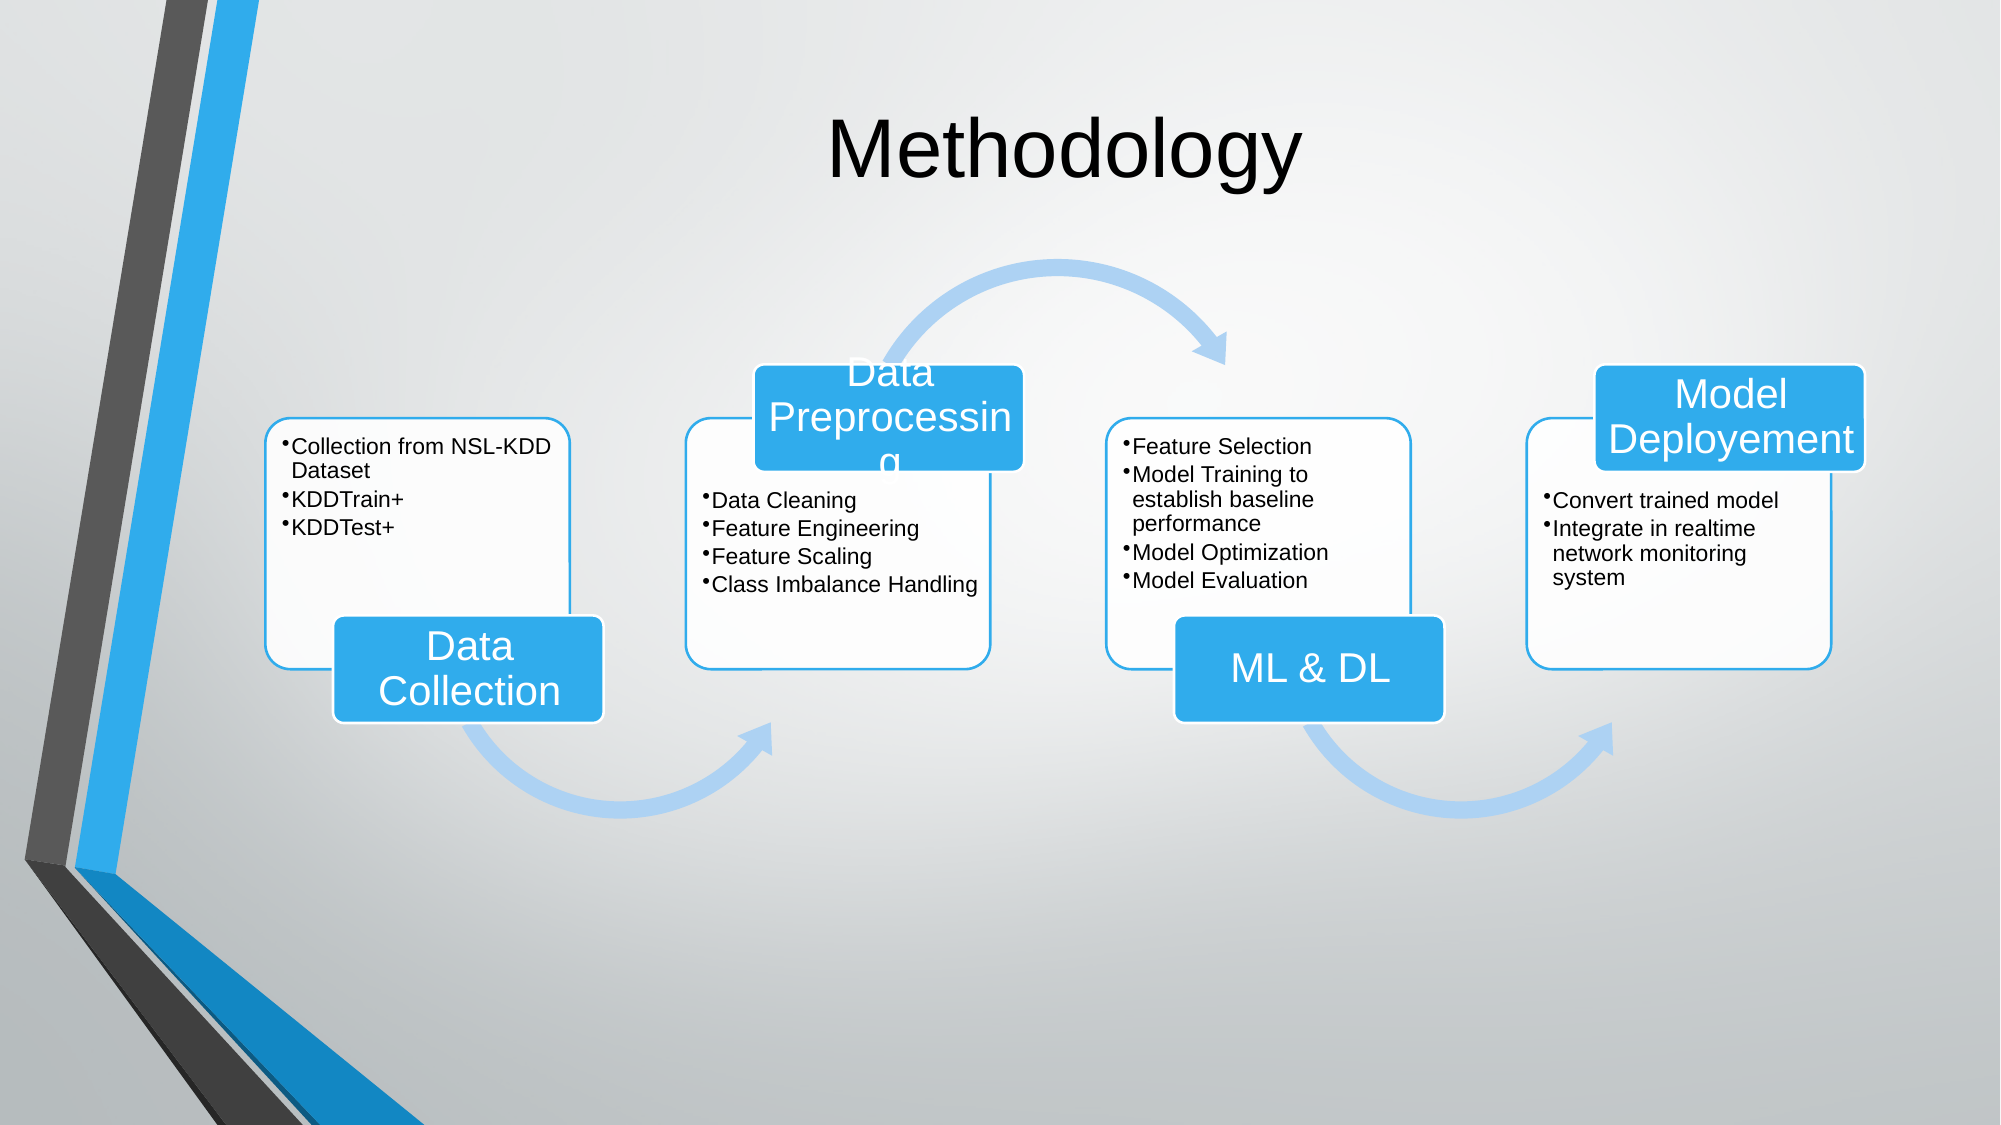

# Methodology
Collection from NSL-KDD Dataset
KDDTrain+
KDDTest+
Data Collection
Data Cleaning
Feature Engineering
Feature Scaling
Class Imbalance Handling
Data Preprocessing
Feature Selection
Model Training to establish baseline performance
Model Optimization
Model Evaluation
ML & DL
Convert trained model
Integrate in realtime network monitoring system
Model Deployement